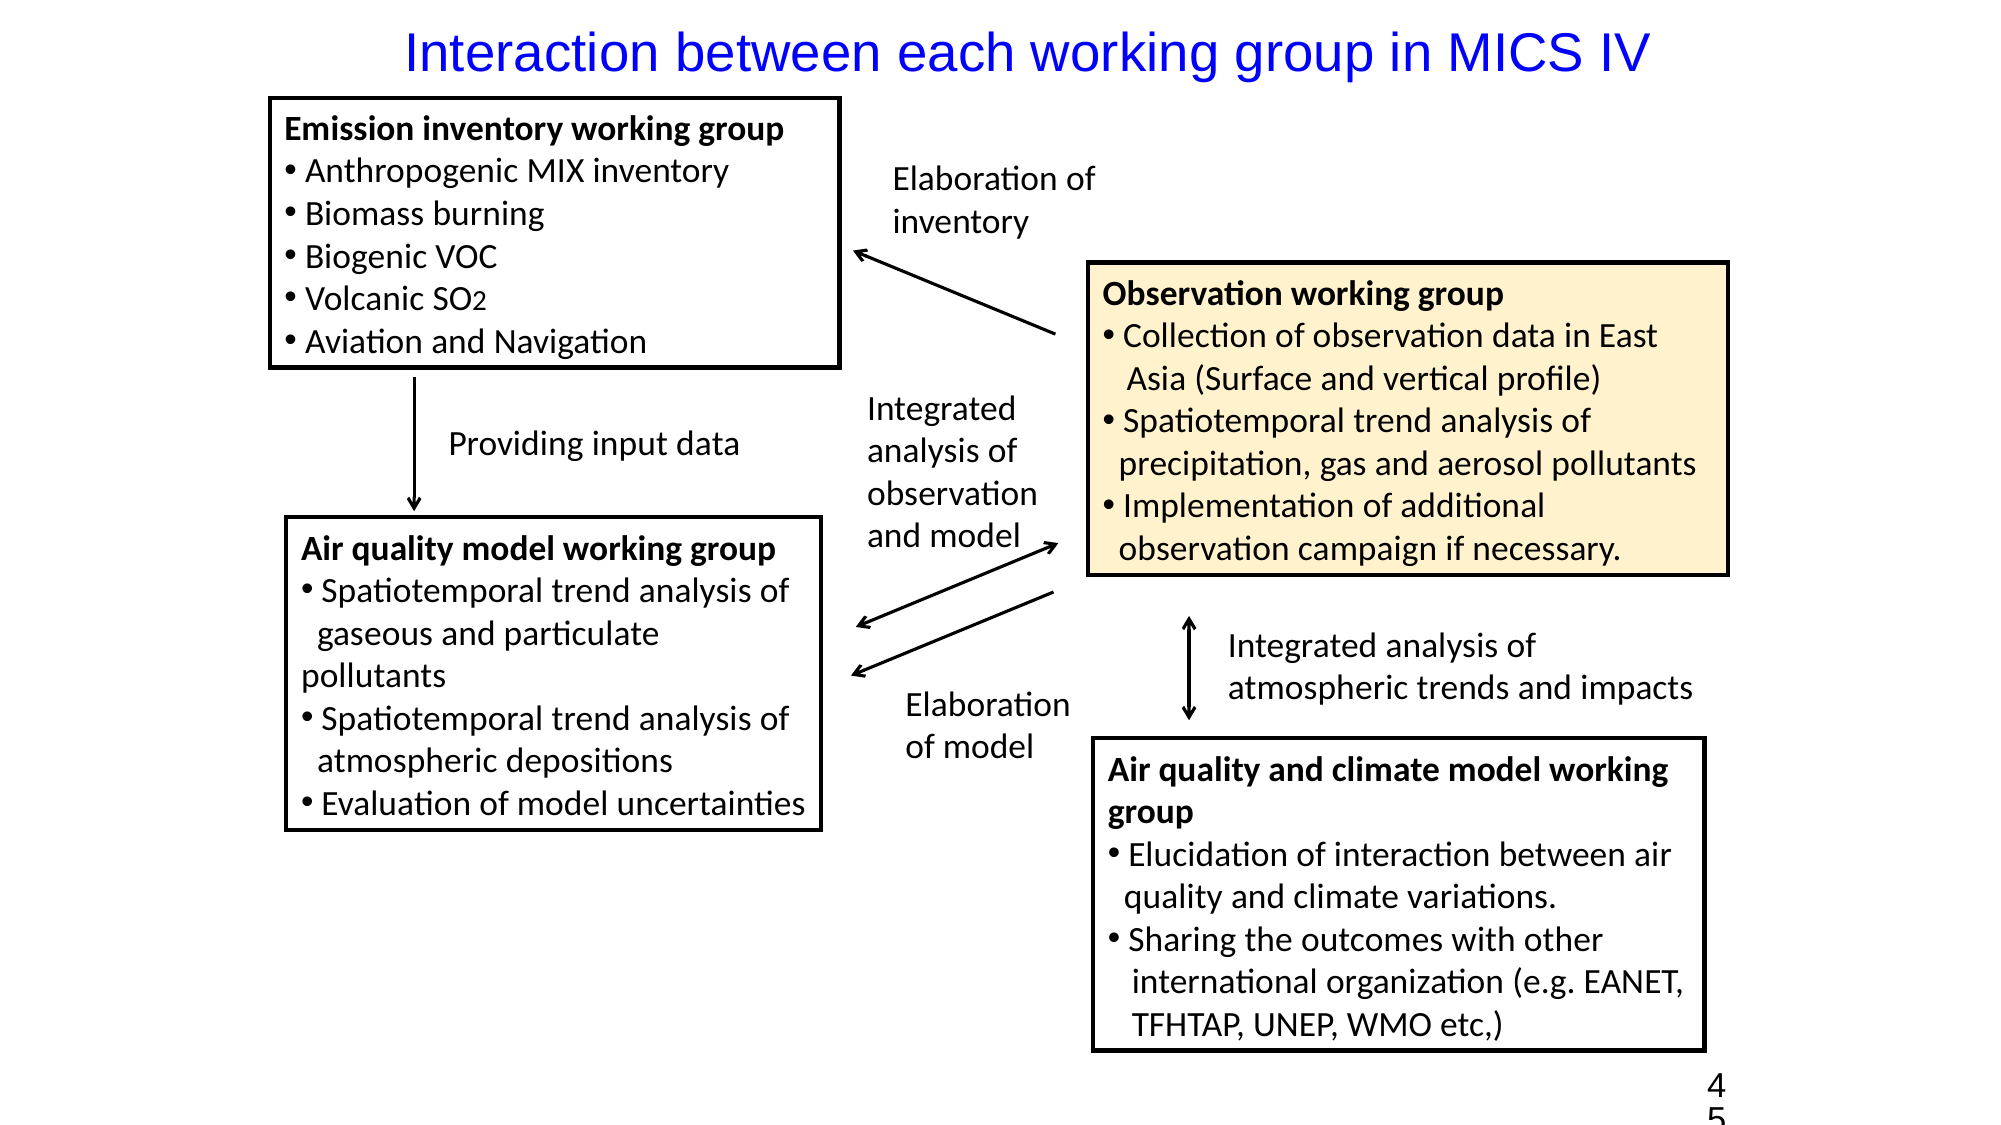

Interaction between each working group in MICS IV
Emission inventory working group
 Anthropogenic MIX inventory
 Biomass burning
 Biogenic VOC
 Volcanic SO2
 Aviation and Navigation
Elaboration of inventory
Observation working group
 Collection of observation data in East
   Asia (Surface and vertical profile)
 Spatiotemporal trend analysis of
  precipitation, gas and aerosol pollutants
 Implementation of additional
  observation campaign if necessary.
Integrated analysis of observation and model
Providing input data
Air quality model working group
 Spatiotemporal trend analysis of
  gaseous and particulate pollutants
 Spatiotemporal trend analysis of
  atmospheric depositions
 Evaluation of model uncertainties
Integrated analysis of atmospheric trends and impacts
Elaboration of model
Air quality and climate model working group
 Elucidation of interaction between air
  quality and climate variations.
 Sharing the outcomes with other
   international organization (e.g. EANET,
   TFHTAP, UNEP, WMO etc,)
45